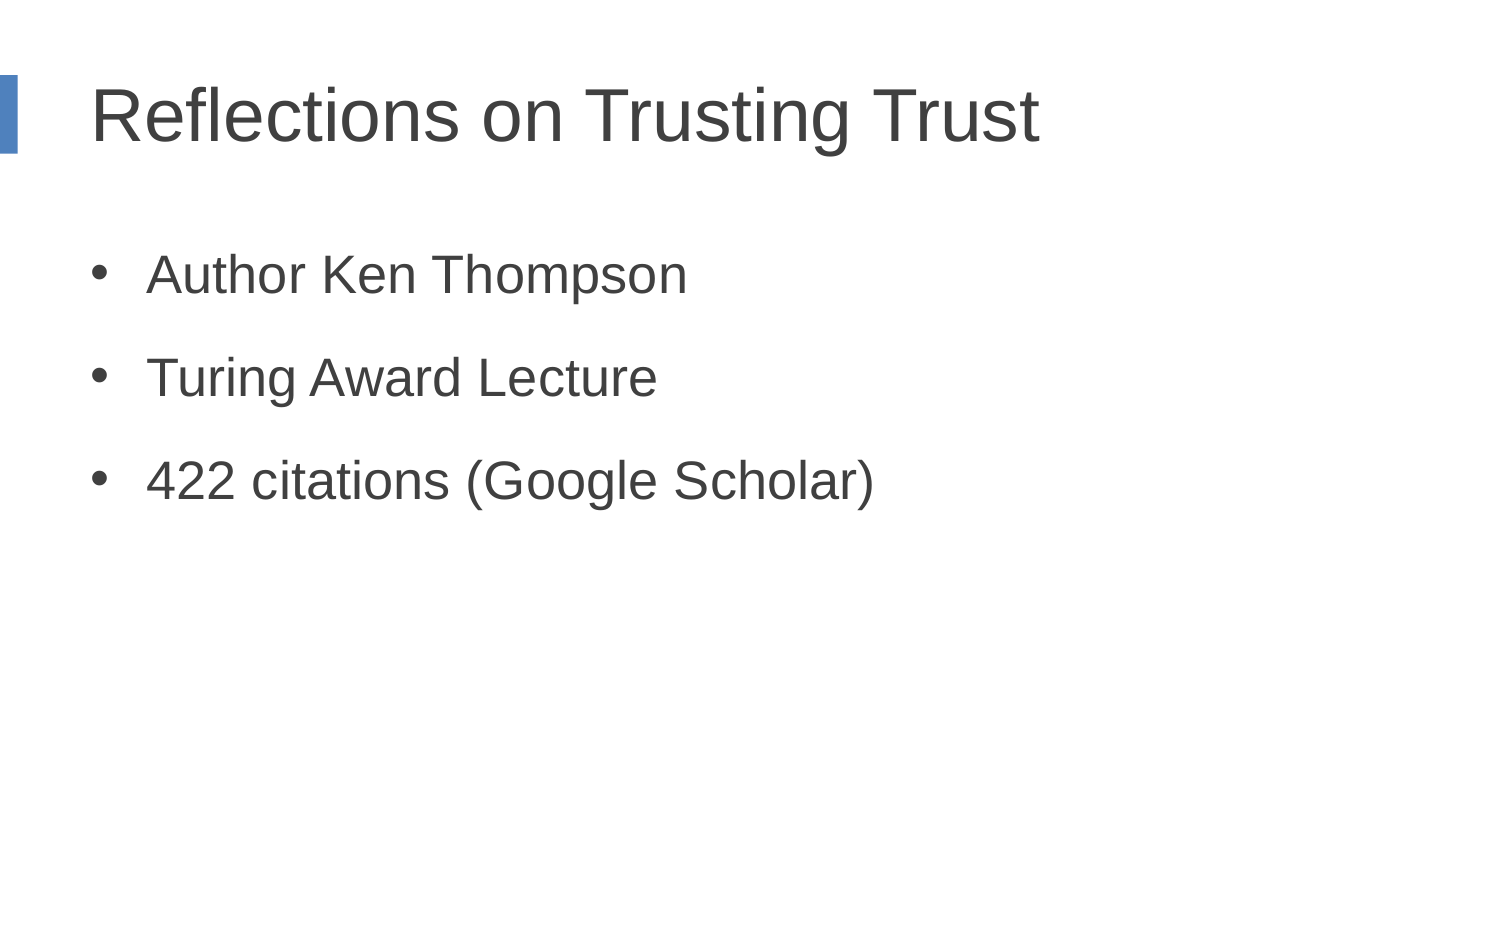

# Reflections on Trusting Trust
Author Ken Thompson
Turing Award Lecture
422 citations (Google Scholar)